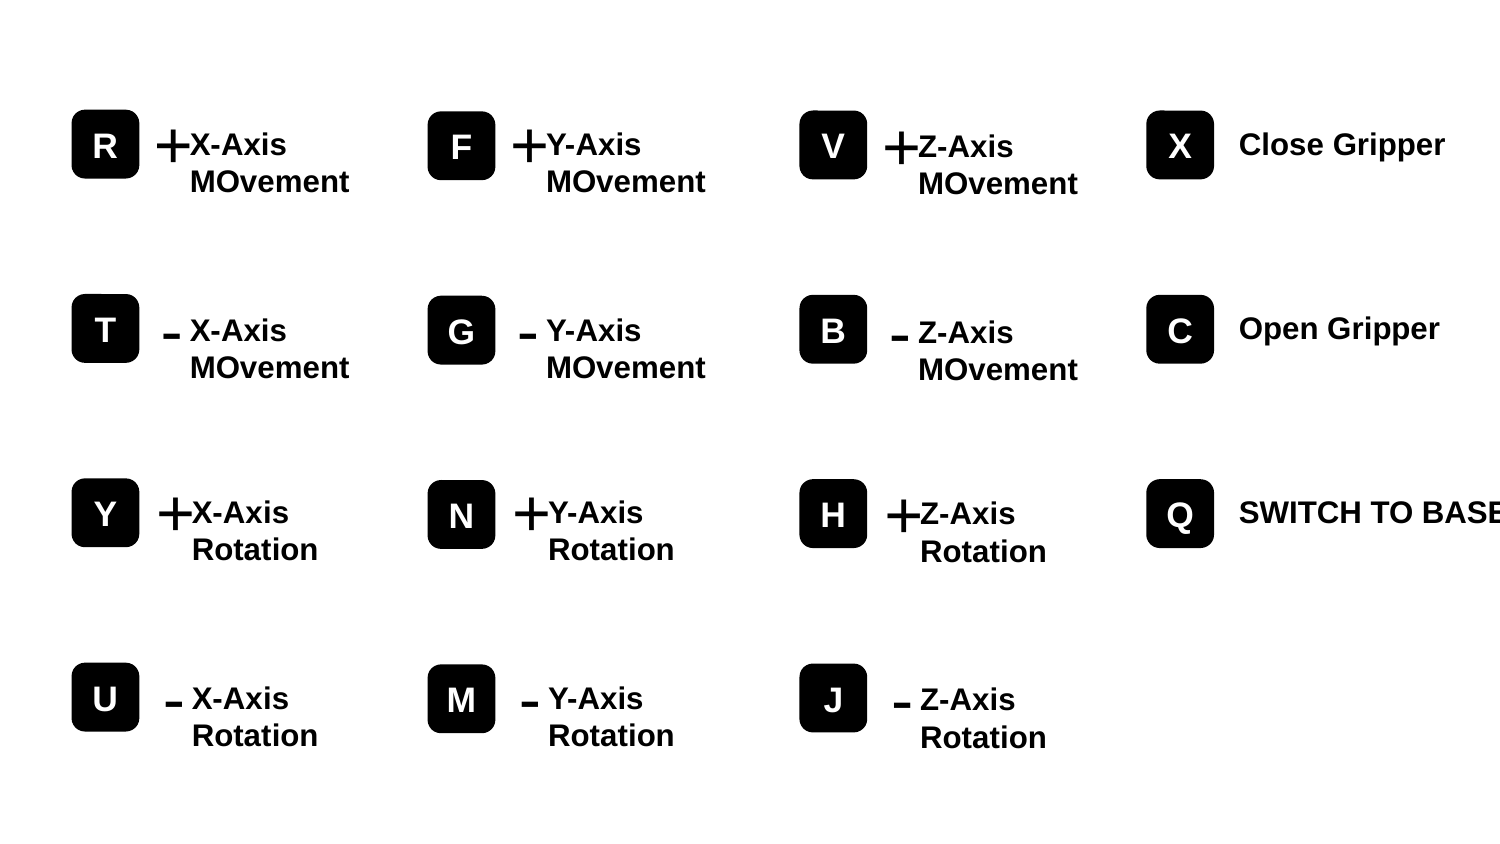

+
+
+
X-Axis MOvement
Y-Axis MOvement
Close Gripper
Z-Axis MOvement
R
V
X

F

-
-
-
Open Gripper
X-Axis MOvement
Y-Axis MOvement
T
Z-Axis MOvement
B
C

G

+
+
+
X-Axis Rotation
Y-Axis Rotation
SWITCH TO BASE
Z-Axis Rotation
Y
H
Q

N

-
-
-
X-Axis Rotation
Y-Axis Rotation
Z-Axis Rotation
U
J

M